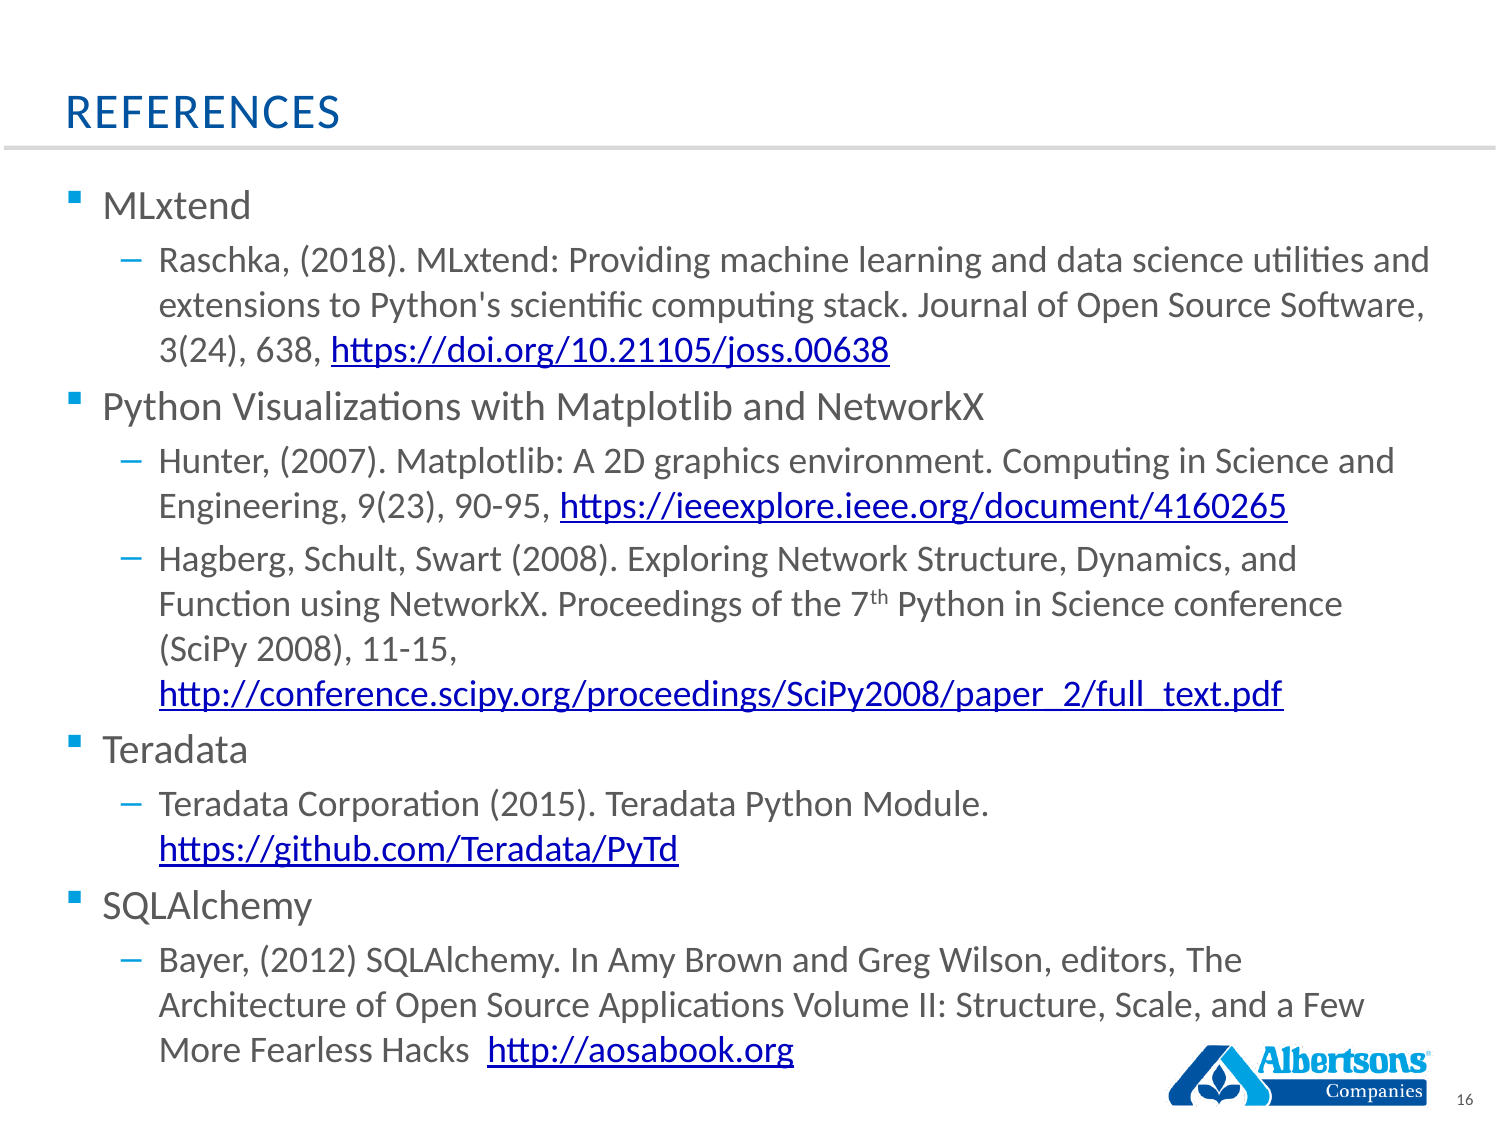

# References
MLxtend
Raschka, (2018). MLxtend: Providing machine learning and data science utilities and extensions to Python's scientific computing stack. Journal of Open Source Software, 3(24), 638, https://doi.org/10.21105/joss.00638
Python Visualizations with Matplotlib and NetworkX
Hunter, (2007). Matplotlib: A 2D graphics environment. Computing in Science and Engineering, 9(23), 90-95, https://ieeexplore.ieee.org/document/4160265
Hagberg, Schult, Swart (2008). Exploring Network Structure, Dynamics, and Function using NetworkX. Proceedings of the 7th Python in Science conference (SciPy 2008), 11-15, http://conference.scipy.org/proceedings/SciPy2008/paper_2/full_text.pdf
Teradata
Teradata Corporation (2015). Teradata Python Module. https://github.com/Teradata/PyTd
SQLAlchemy
Bayer, (2012) SQLAlchemy. In Amy Brown and Greg Wilson, editors, The Architecture of Open Source Applications Volume II: Structure, Scale, and a Few More Fearless Hacks  http://aosabook.org